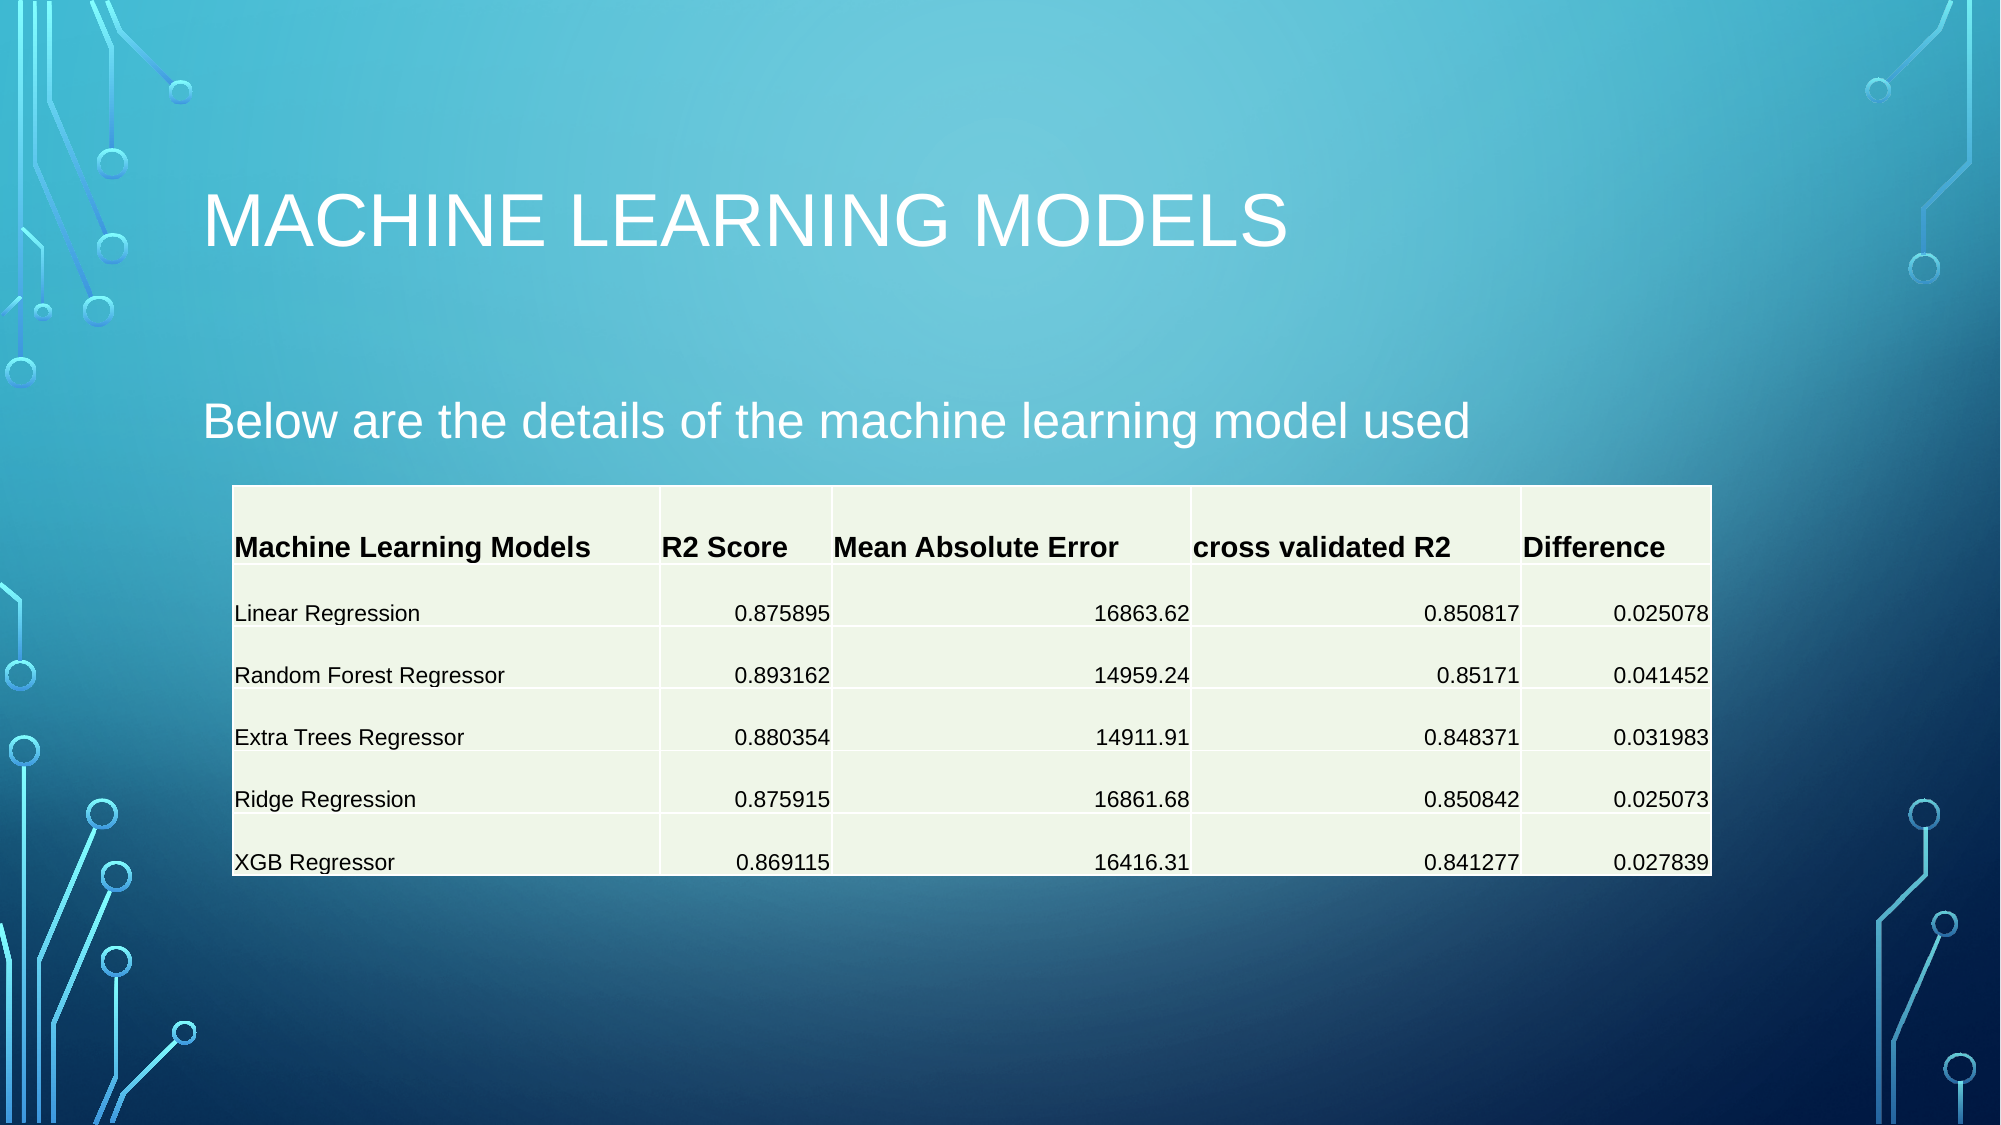

# Machine learning models
Below are the details of the machine learning model used

| Machine Learning Models | R2 Score | Mean Absolute Error | cross validated R2 | Difference |
| --- | --- | --- | --- | --- |
| Linear Regression | 0.875895 | 16863.62 | 0.850817 | 0.025078 |
| Random Forest Regressor | 0.893162 | 14959.24 | 0.85171 | 0.041452 |
| Extra Trees Regressor | 0.880354 | 14911.91 | 0.848371 | 0.031983 |
| Ridge Regression | 0.875915 | 16861.68 | 0.850842 | 0.025073 |
| XGB Regressor | 0.869115 | 16416.31 | 0.841277 | 0.027839 |